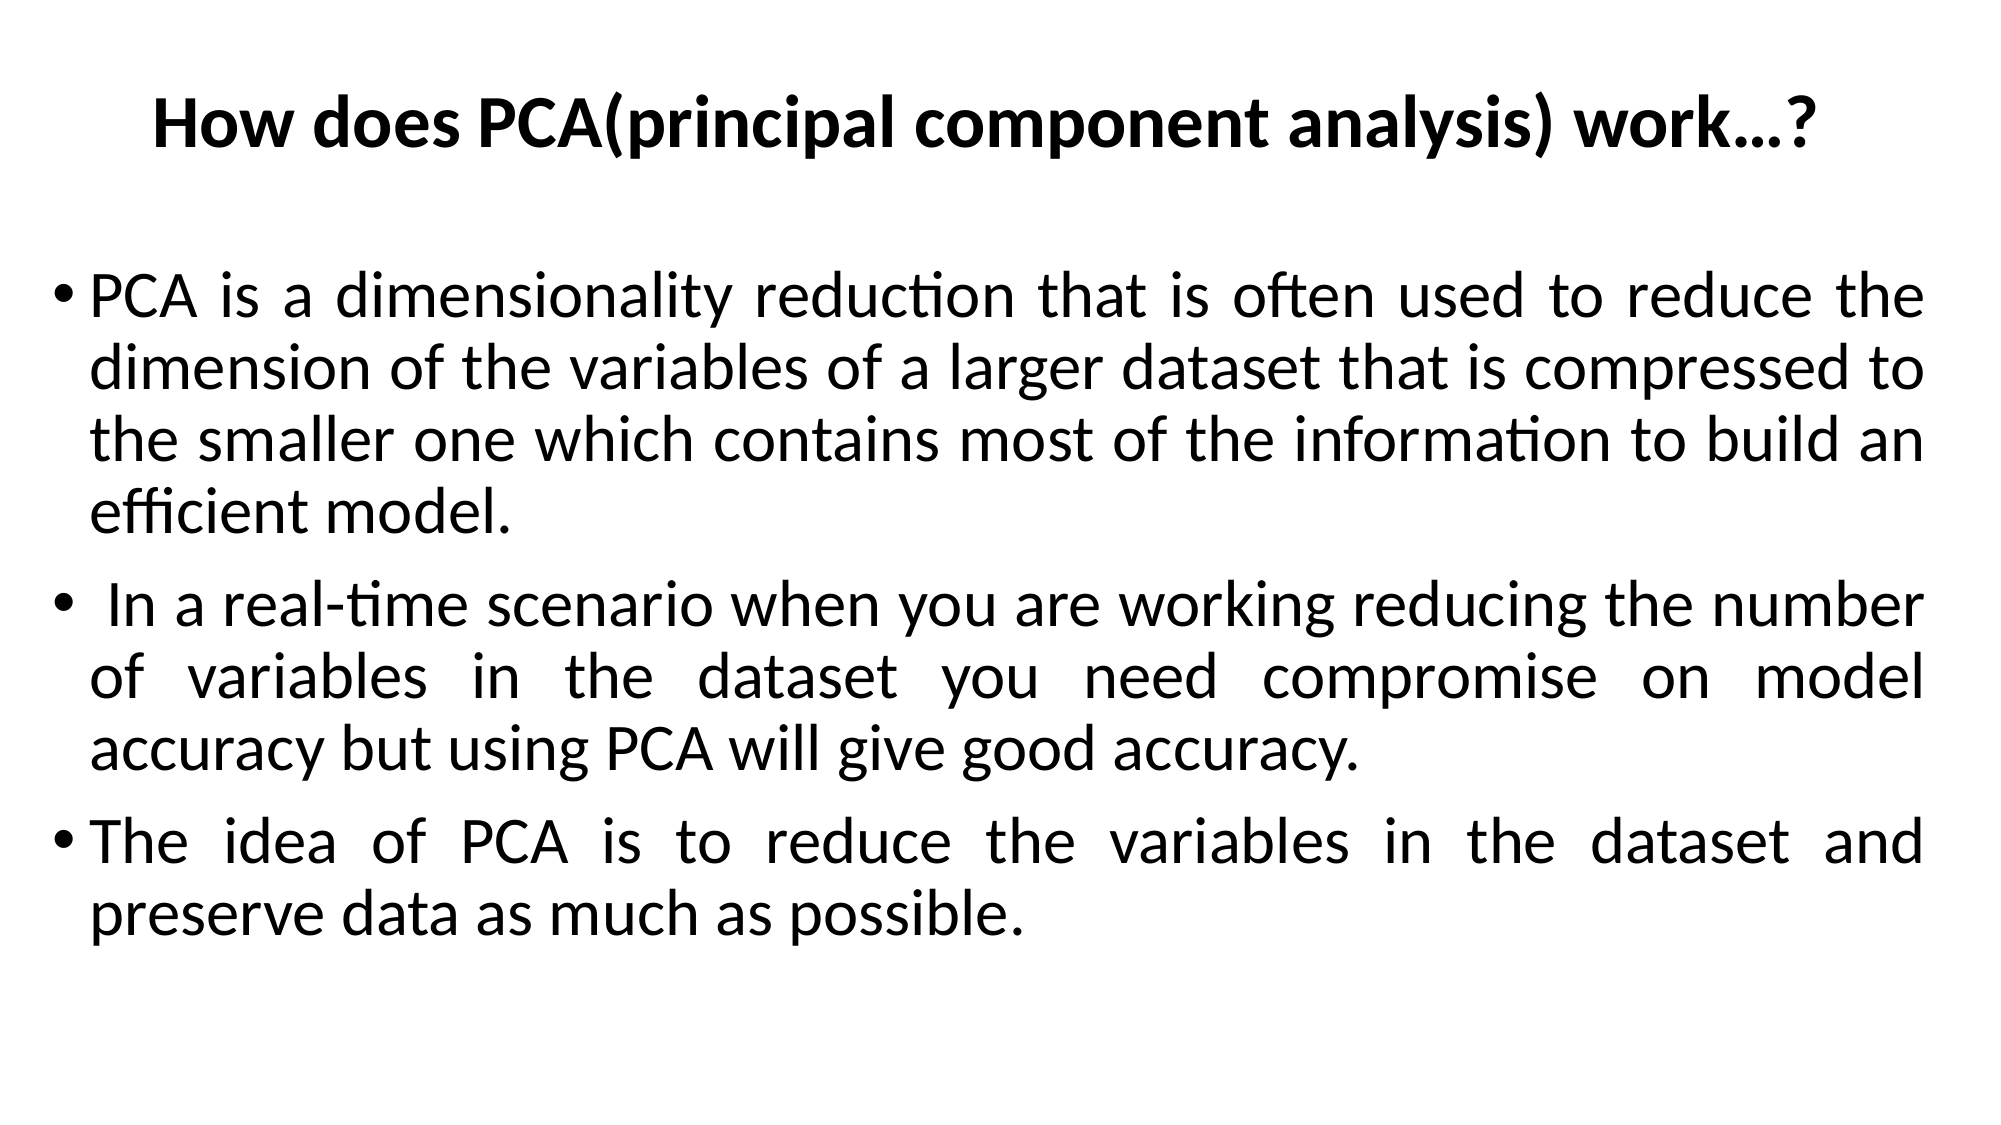

# How does PCA(principal component analysis) work…?
PCA is a dimensionality reduction that is often used to reduce the dimension of the variables of a larger dataset that is compressed to the smaller one which contains most of the information to build an efficient model.
 In a real-time scenario when you are working reducing the number of variables in the dataset you need compromise on model accuracy but using PCA will give good accuracy.
The idea of PCA is to reduce the variables in the dataset and preserve data as much as possible.